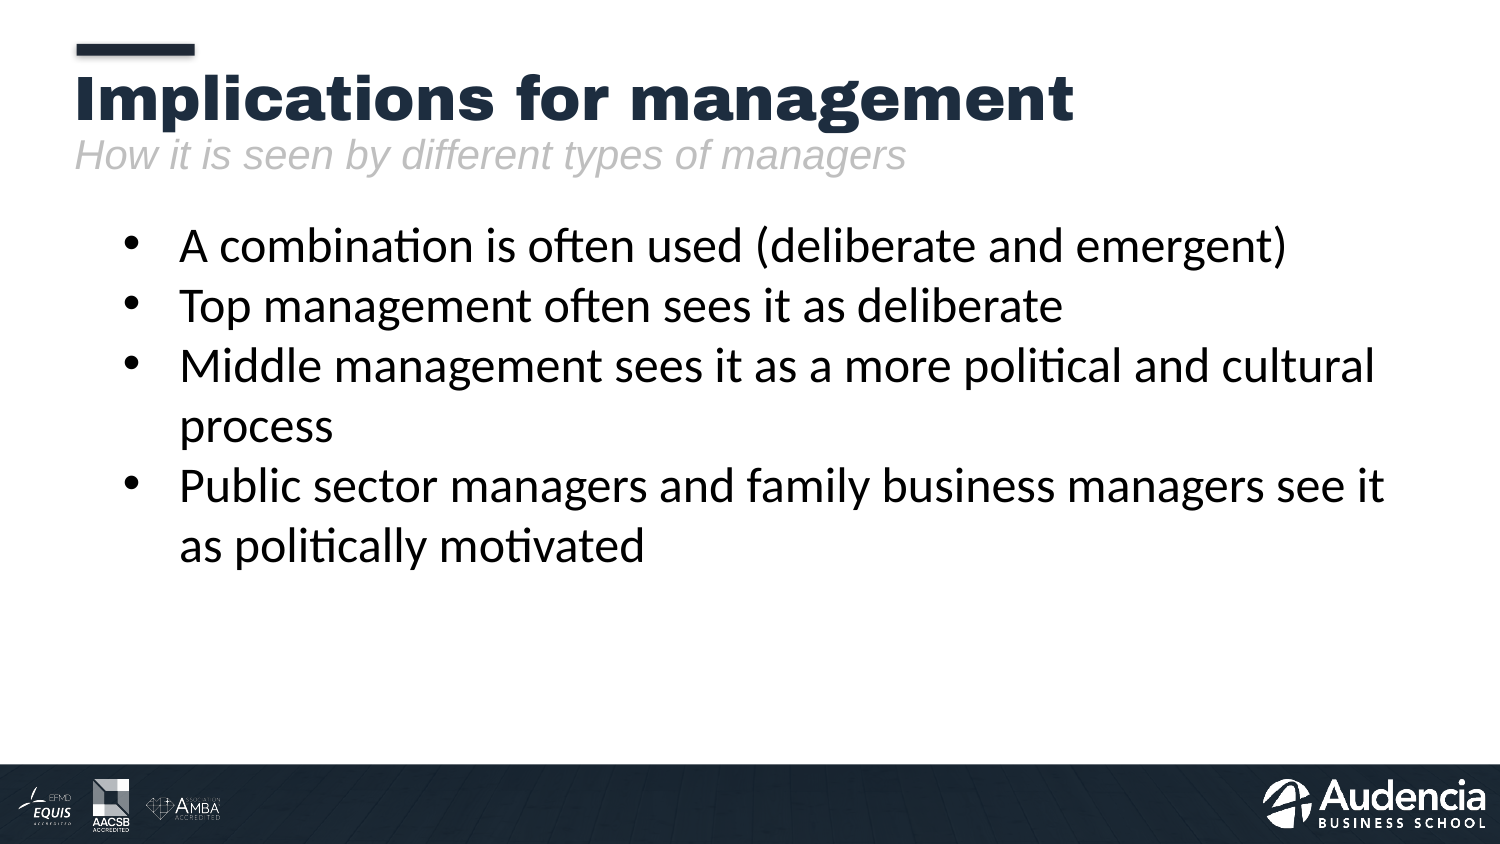

# Implications for management
How it is seen by different types of managers
A combination is often used (deliberate and emergent)
Top management often sees it as deliberate
Middle management sees it as a more political and cultural process
Public sector managers and family business managers see it as politically motivated